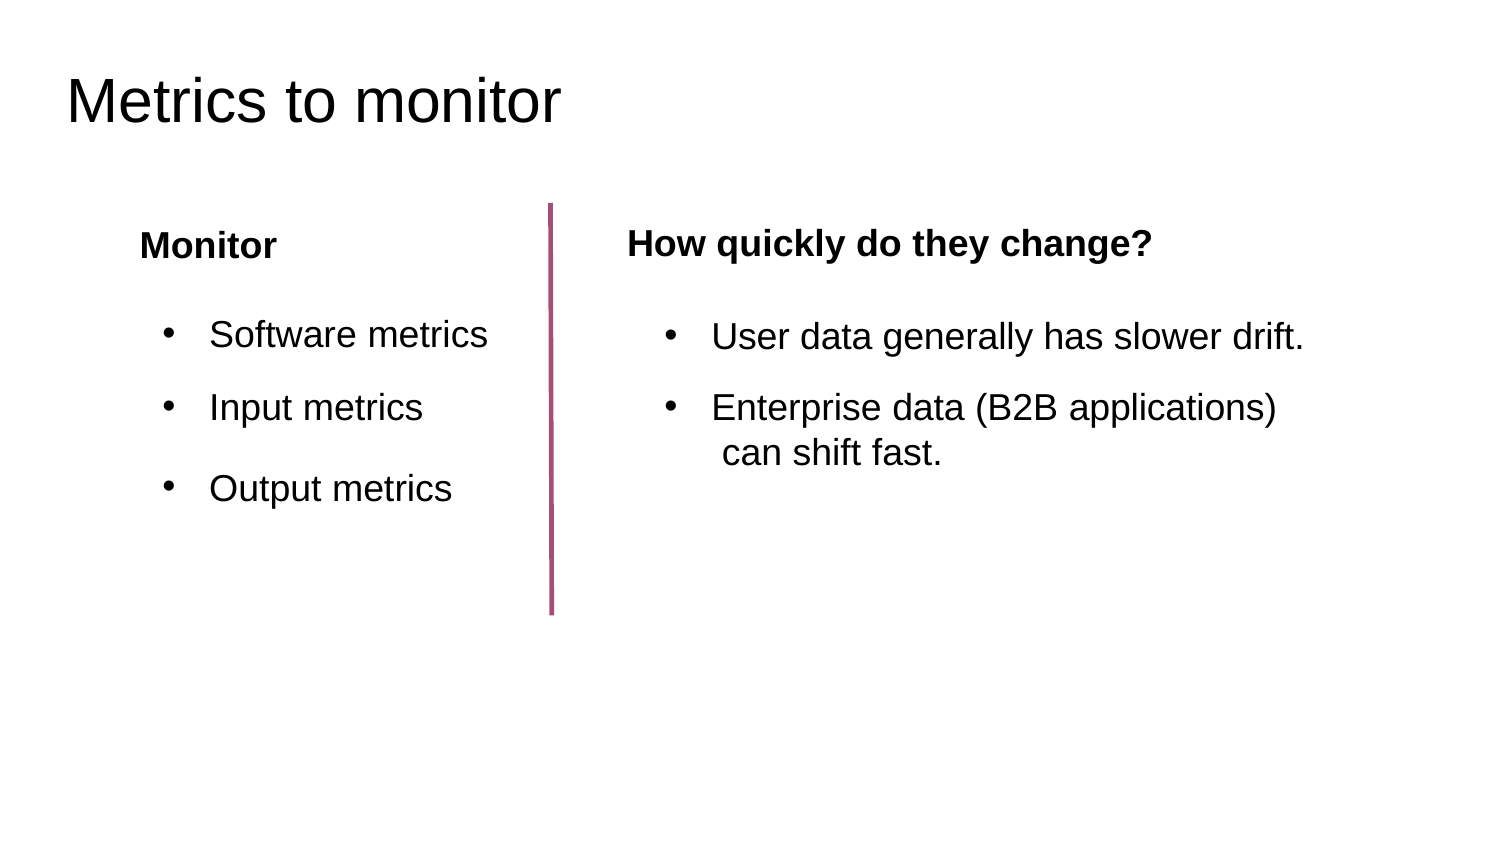

Metrics to monitor

How quickly do they change?

User data generally has slower drift.
Enterprise data (B2B applications)  can shift fast.
Monitor

Software metrics
Input metrics

Output metrics